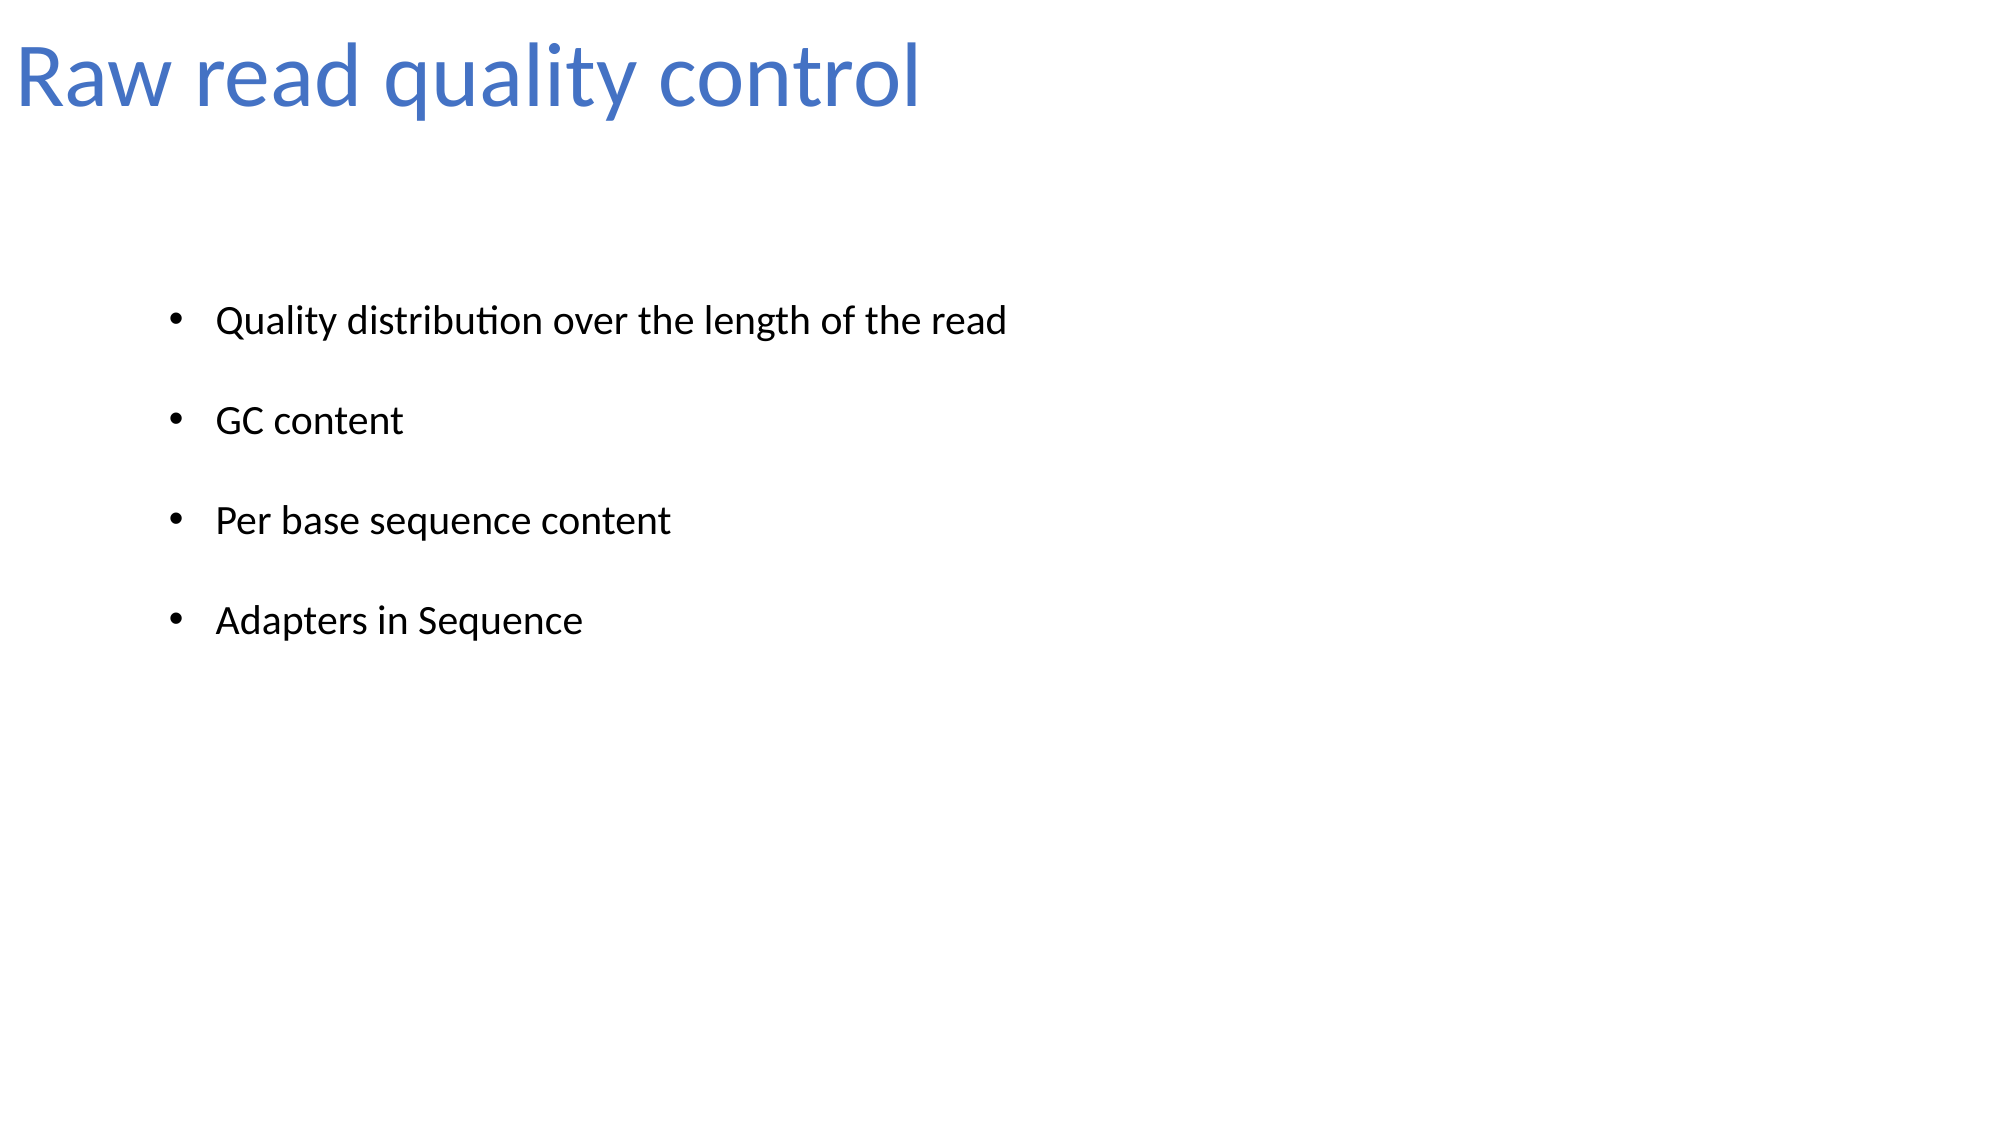

# Raw read quality control

Quality distribution over the length of the read

GC content

Per base sequence content

Adapters in Sequence